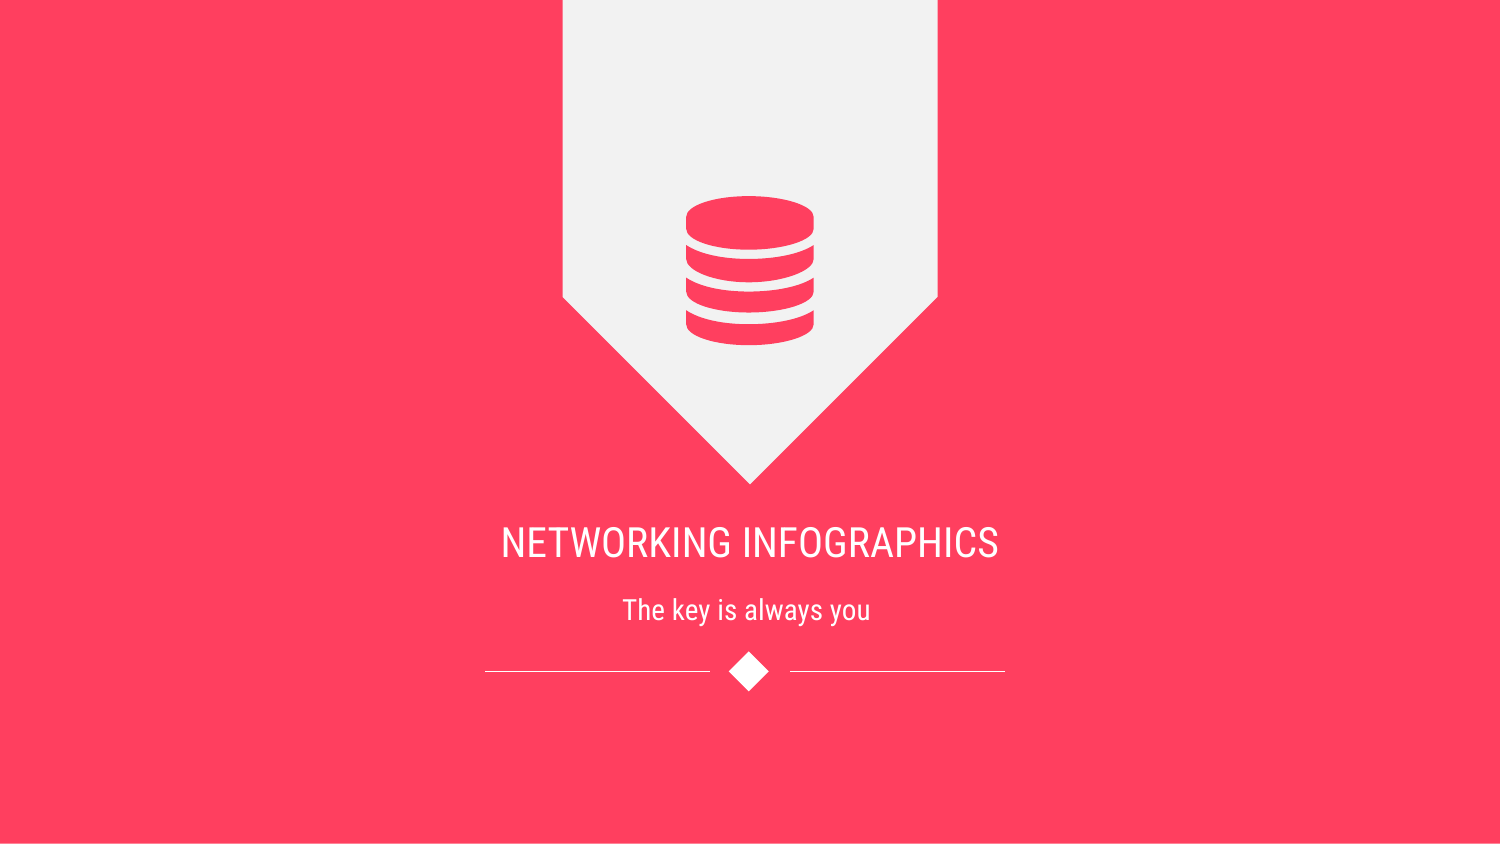

Networking INFOGRAPHICS
The key is always you